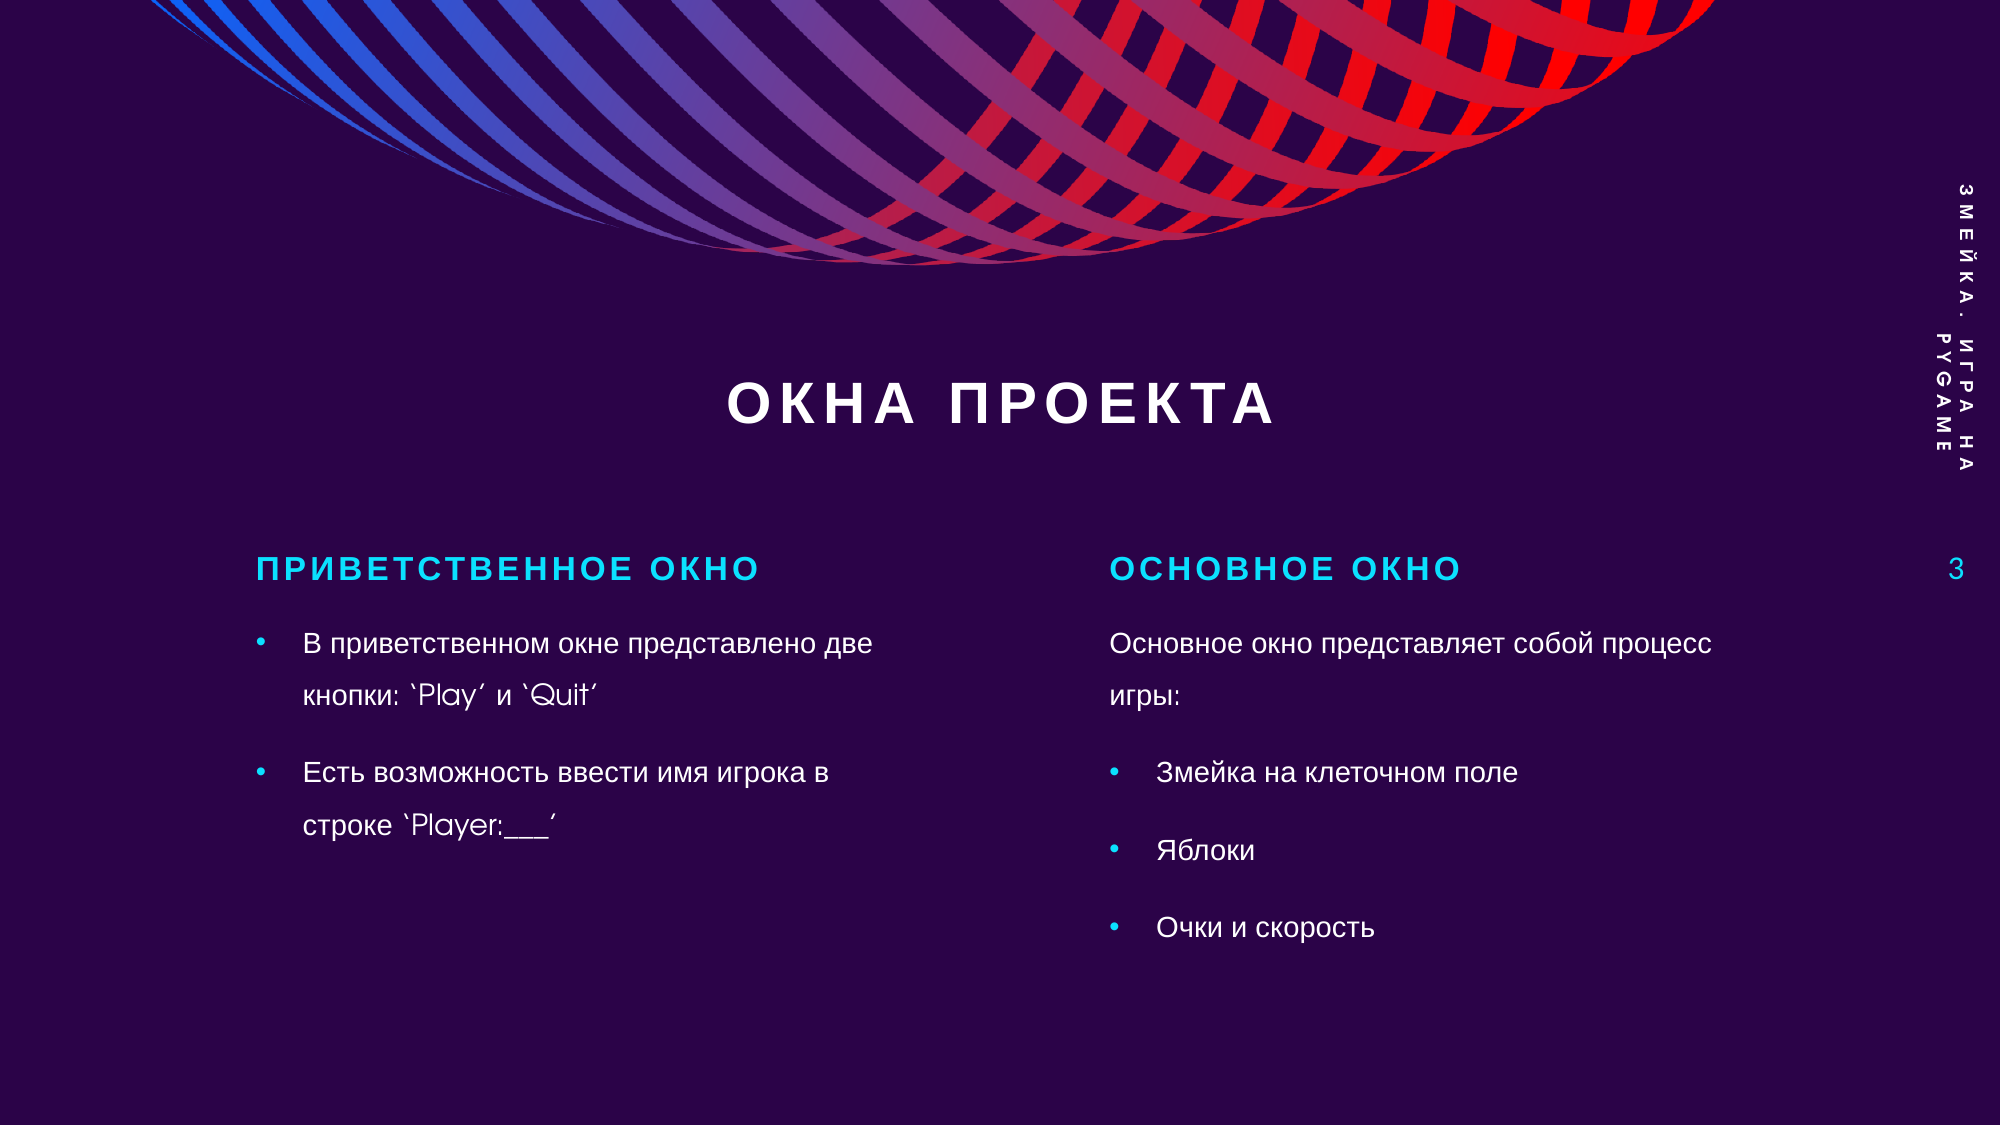

Змейка. Игра на Pygame
# Окна Проекта
3
Приветственное окно
Основное окно
В приветственном окне представлено две кнопки: ‘Play’ и ‘Quit’
Есть возможность ввести имя игрока в строке ‘Player:___’
Основное окно представляет собой процесс игры:
Змейка на клеточном поле
Яблоки
Очки и скорость